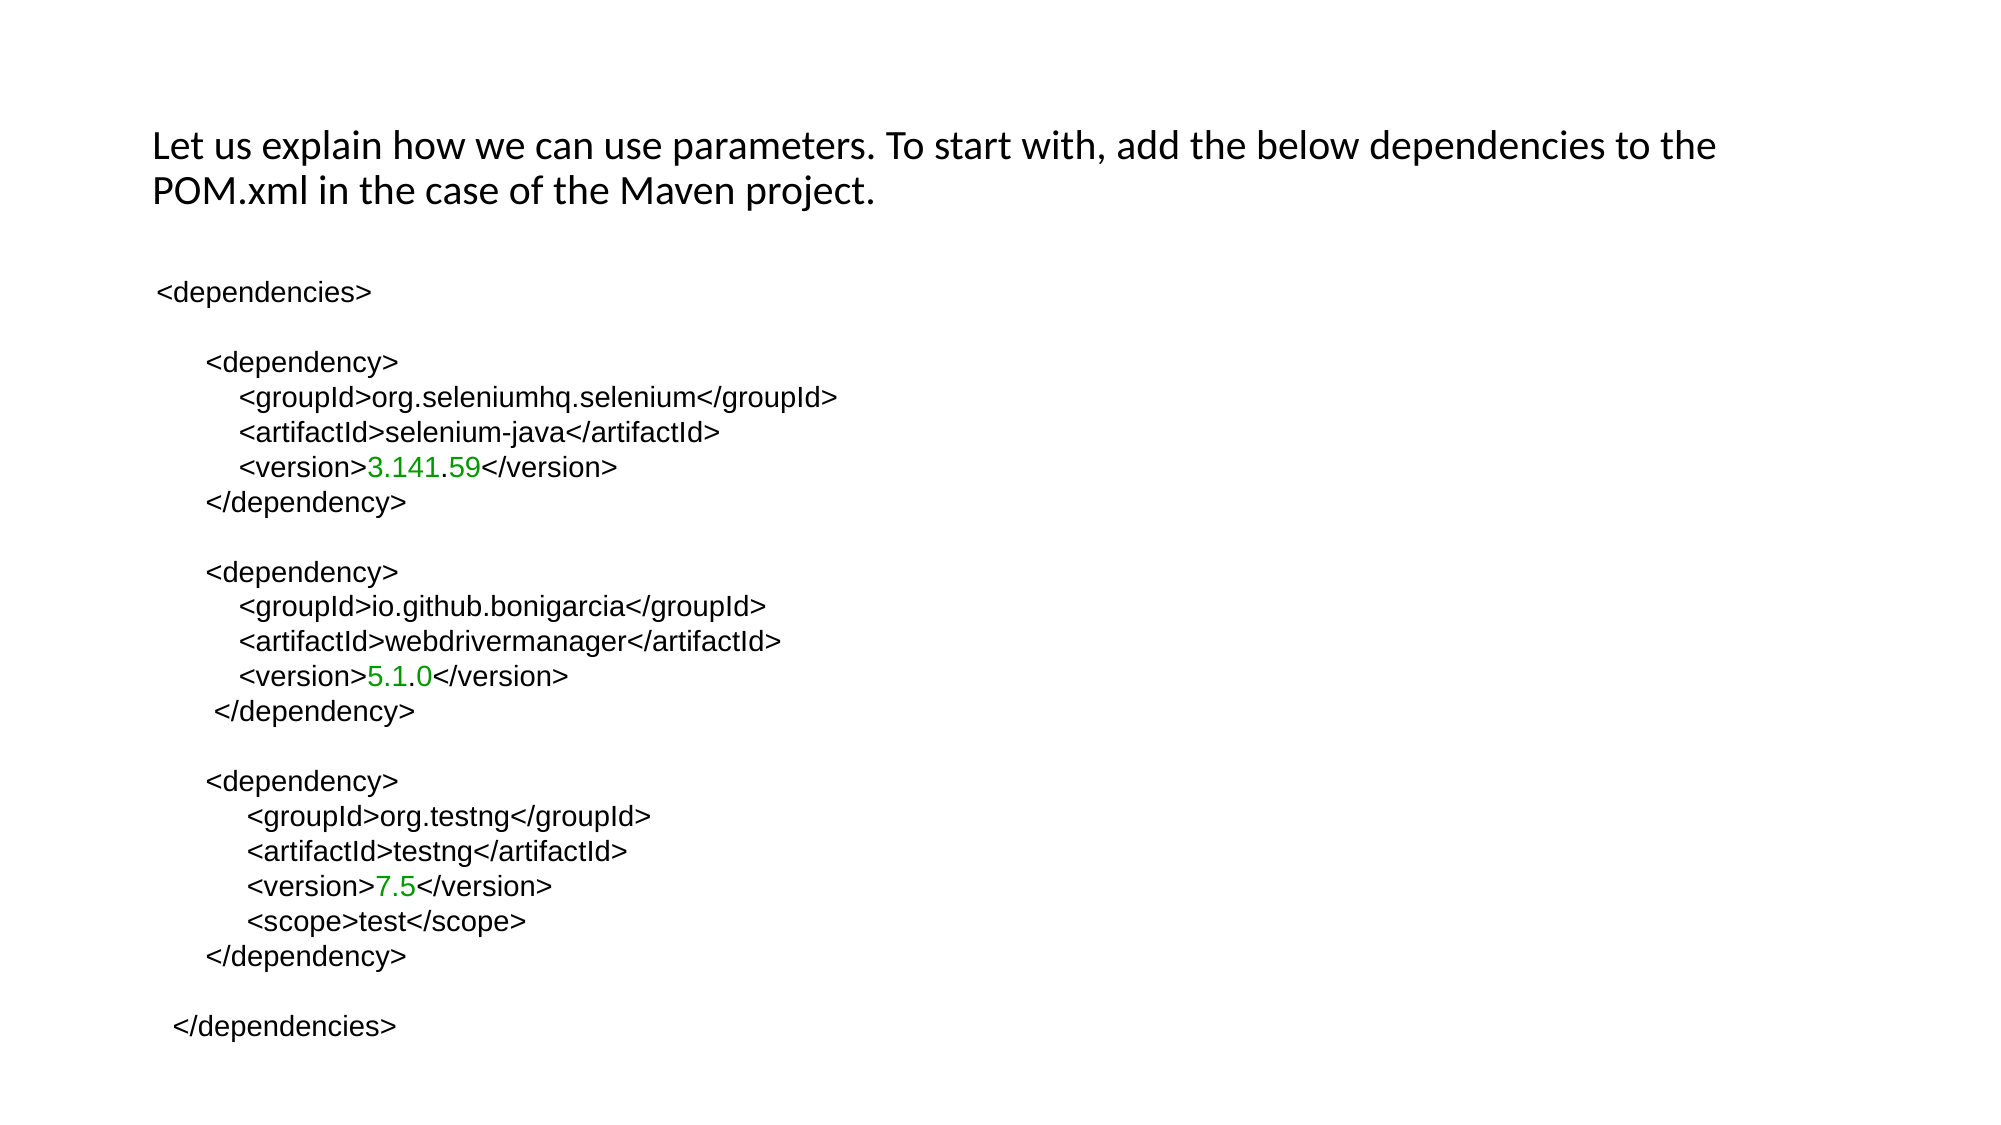

# Let us explain how we can use parameters. To start with, add the below dependencies to the POM.xml in the case of the Maven project.
<dependencies>

      <dependency>
          <groupId>org.seleniumhq.selenium</groupId>
          <artifactId>selenium-java</artifactId>
          <version>3.141.59</version>
      </dependency>

      <dependency>
          <groupId>io.github.bonigarcia</groupId>
          <artifactId>webdrivermanager</artifactId>
          <version>5.1.0</version>
       </dependency>

      <dependency>
           <groupId>org.testng</groupId>
           <artifactId>testng</artifactId>
           <version>7.5</version>
           <scope>test</scope>
      </dependency>

  </dependencies>